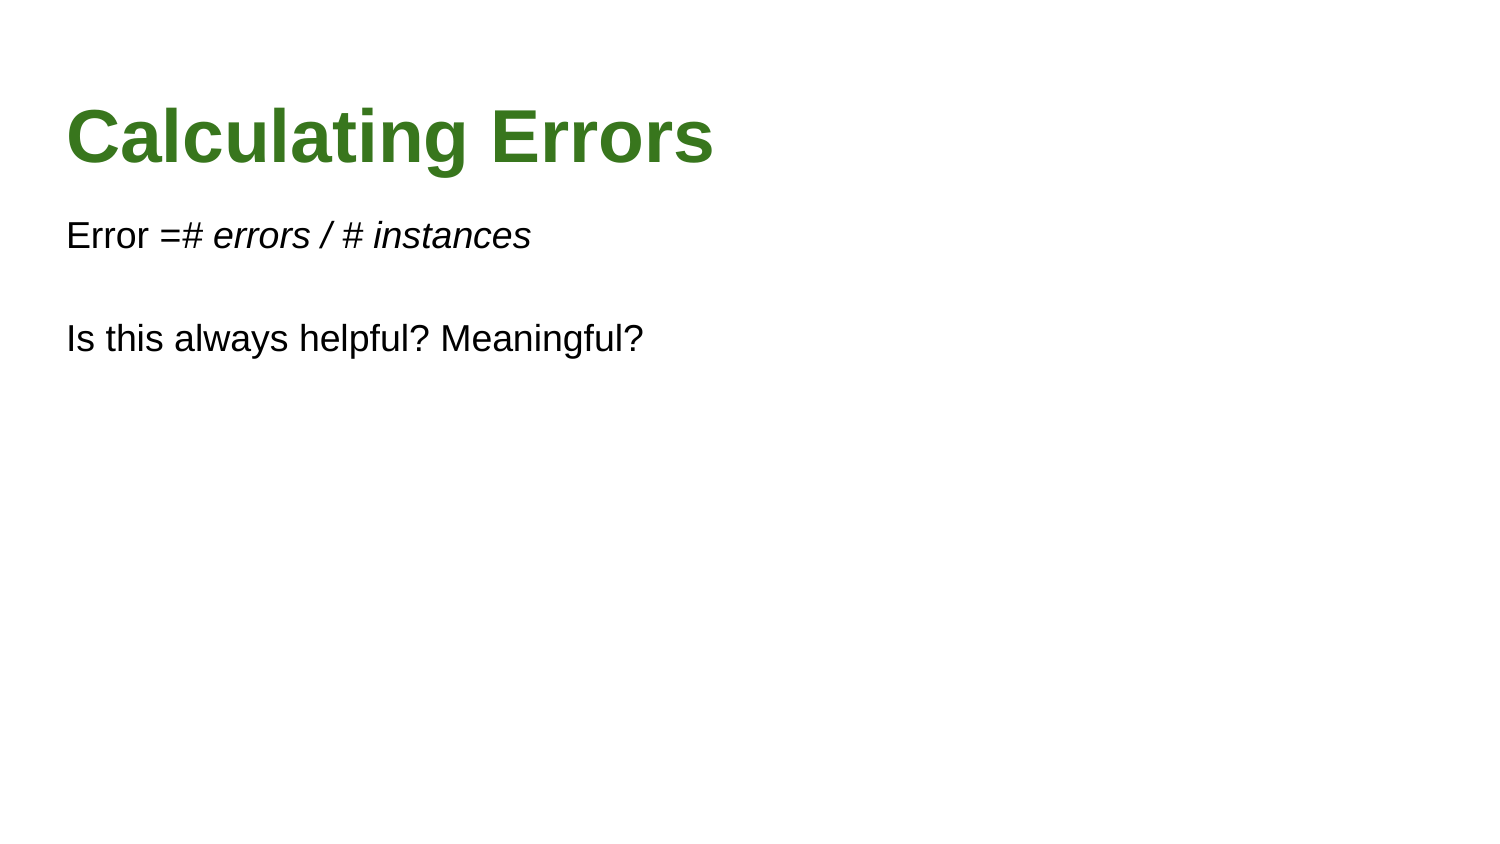

# Calculating Errors
Error =# errors / # instances

Is this always helpful? Meaningful?